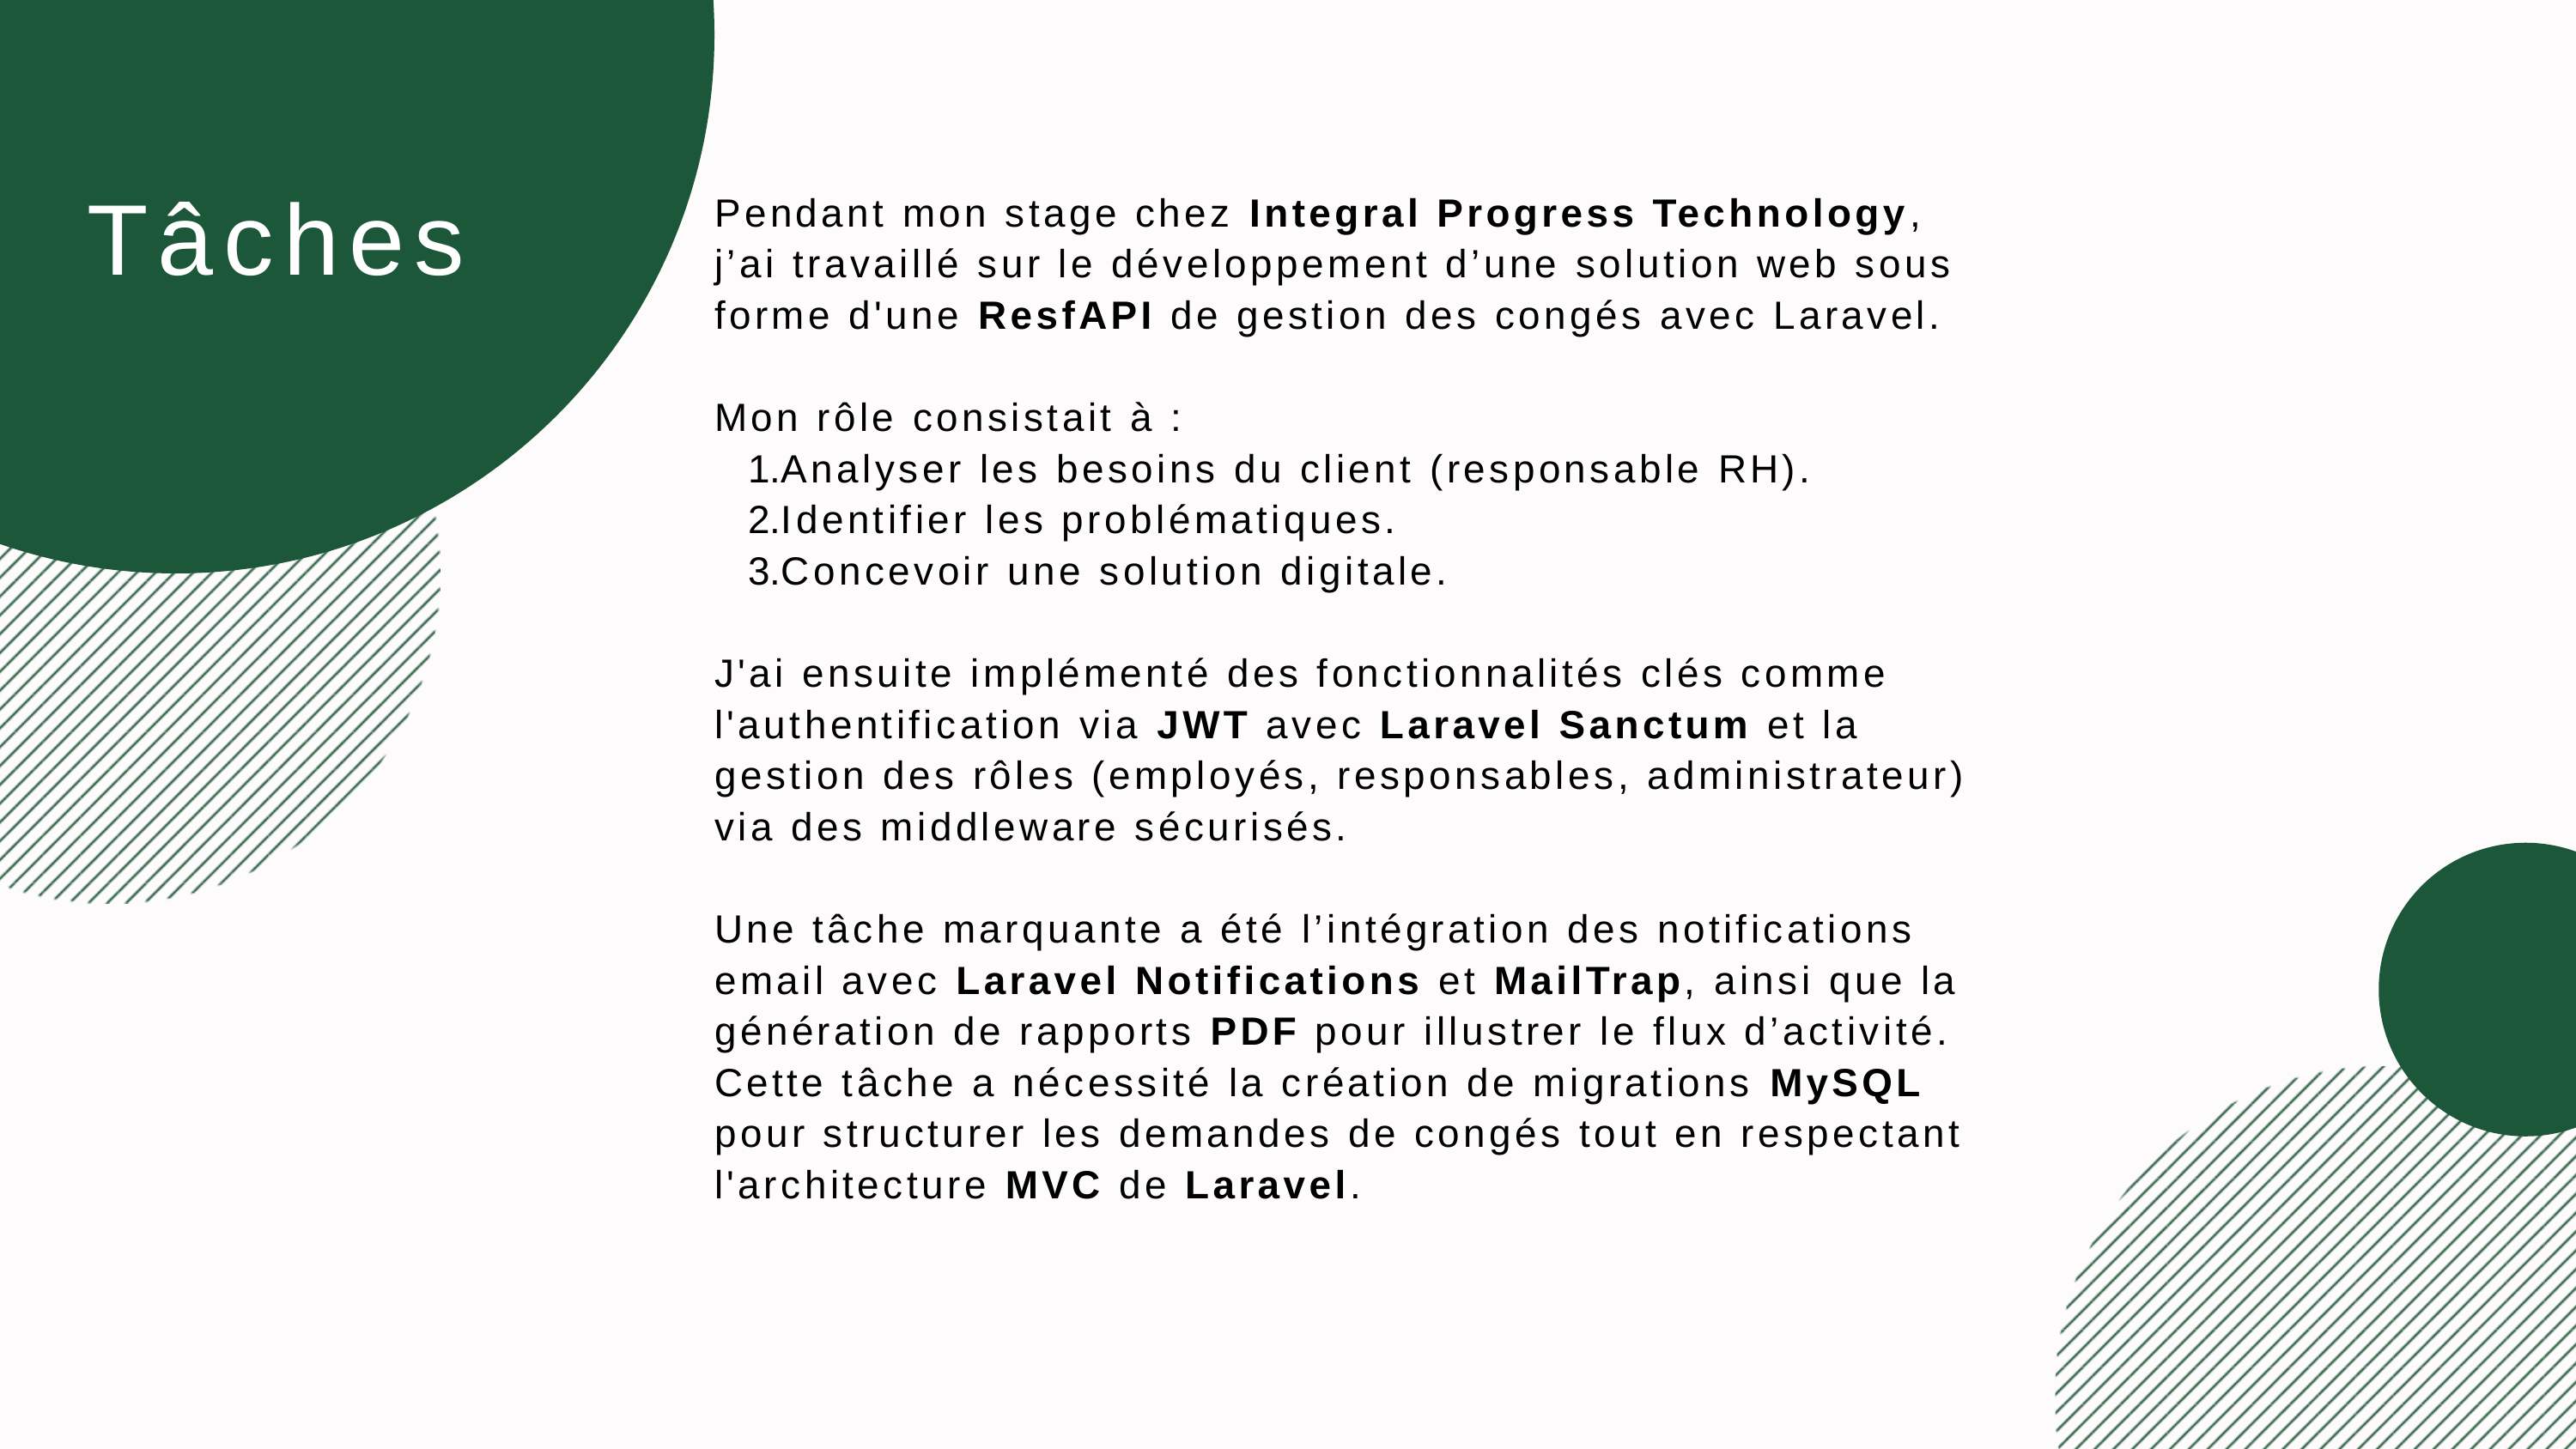

Tâches
Pendant mon stage chez Integral Progress Technology, j’ai travaillé sur le développement d’une solution web sous forme d'une ResfAPI de gestion des congés avec Laravel.

Mon rôle consistait à :
Analyser les besoins du client (responsable RH).
Identifier les problématiques.
Concevoir une solution digitale.

J'ai ensuite implémenté des fonctionnalités clés comme l'authentification via JWT avec Laravel Sanctum et la gestion des rôles (employés, responsables, administrateur) via des middleware sécurisés.

Une tâche marquante a été l’intégration des notifications email avec Laravel Notifications et MailTrap, ainsi que la génération de rapports PDF pour illustrer le flux d’activité. Cette tâche a nécessité la création de migrations MySQL pour structurer les demandes de congés tout en respectant l'architecture MVC de Laravel.